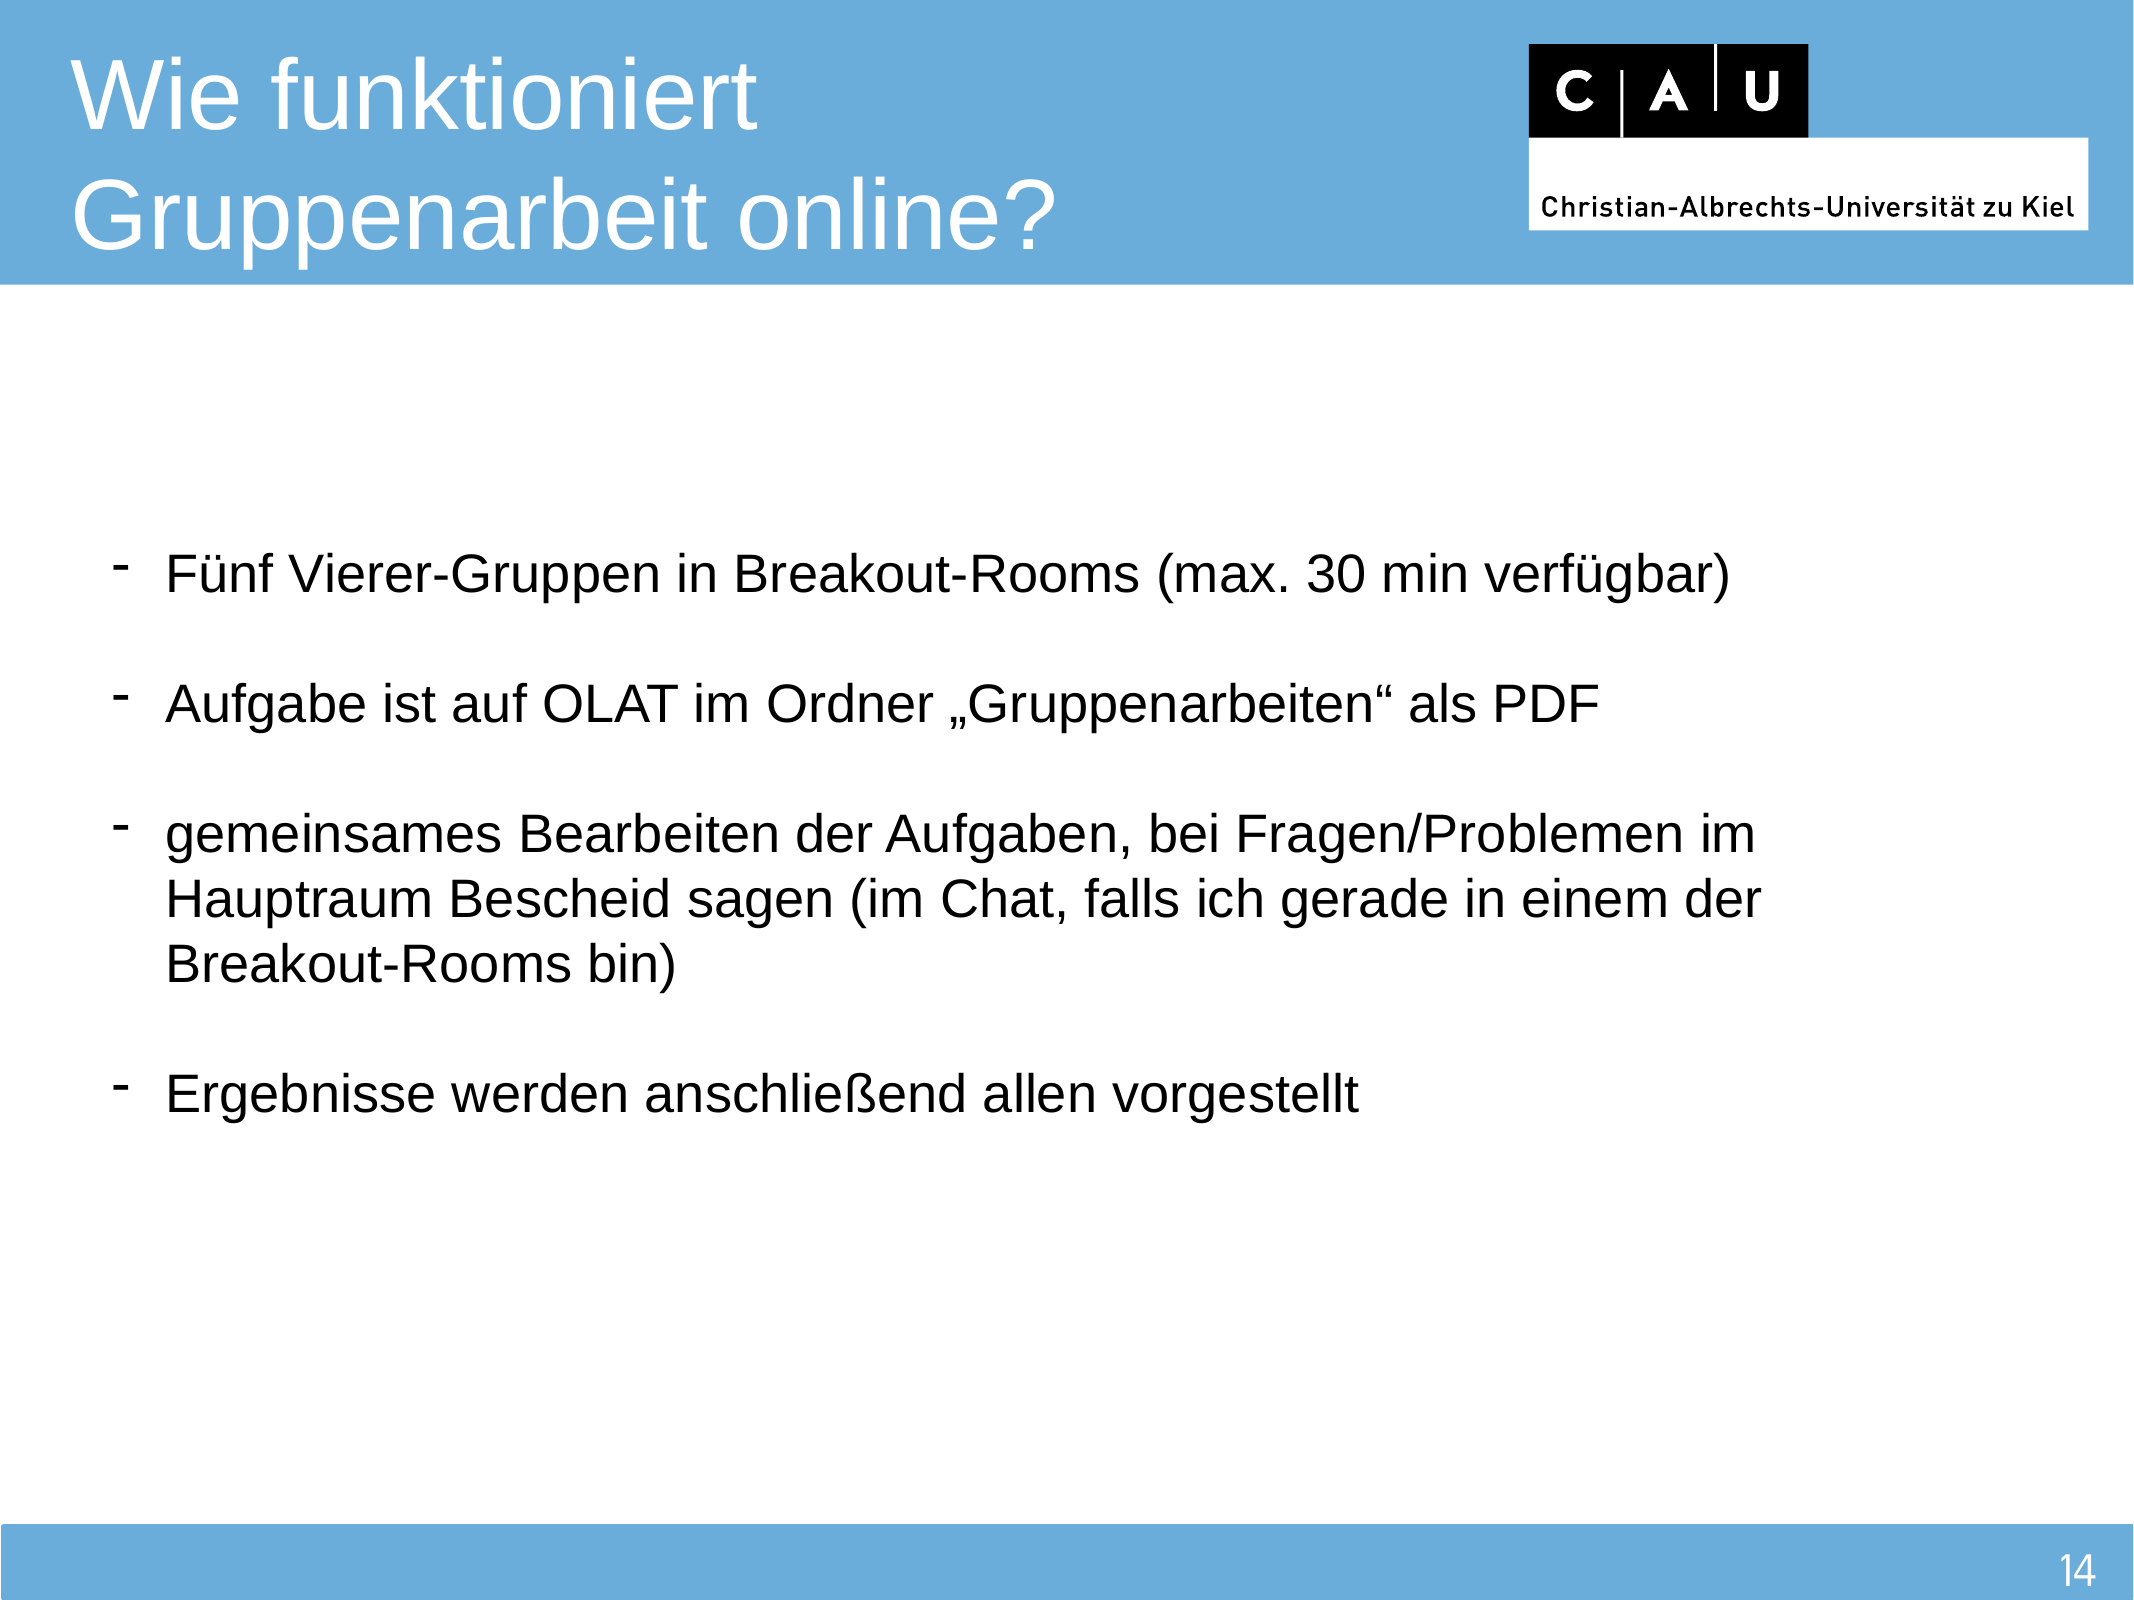

Wie funktioniert
Gruppenarbeit online?

Fünf Vierer-Gruppen in Breakout-Rooms (max. 30 min verfügbar)

Aufgabe ist auf OLAT im Ordner „Gruppenarbeiten“ als PDF

gemeinsames Bearbeiten der Aufgaben, bei Fragen/Problemen im Hauptraum Bescheid sagen (im Chat, falls ich gerade in einem der Breakout-Rooms bin)

Ergebnisse werden anschließend allen vorgestellt
14
14